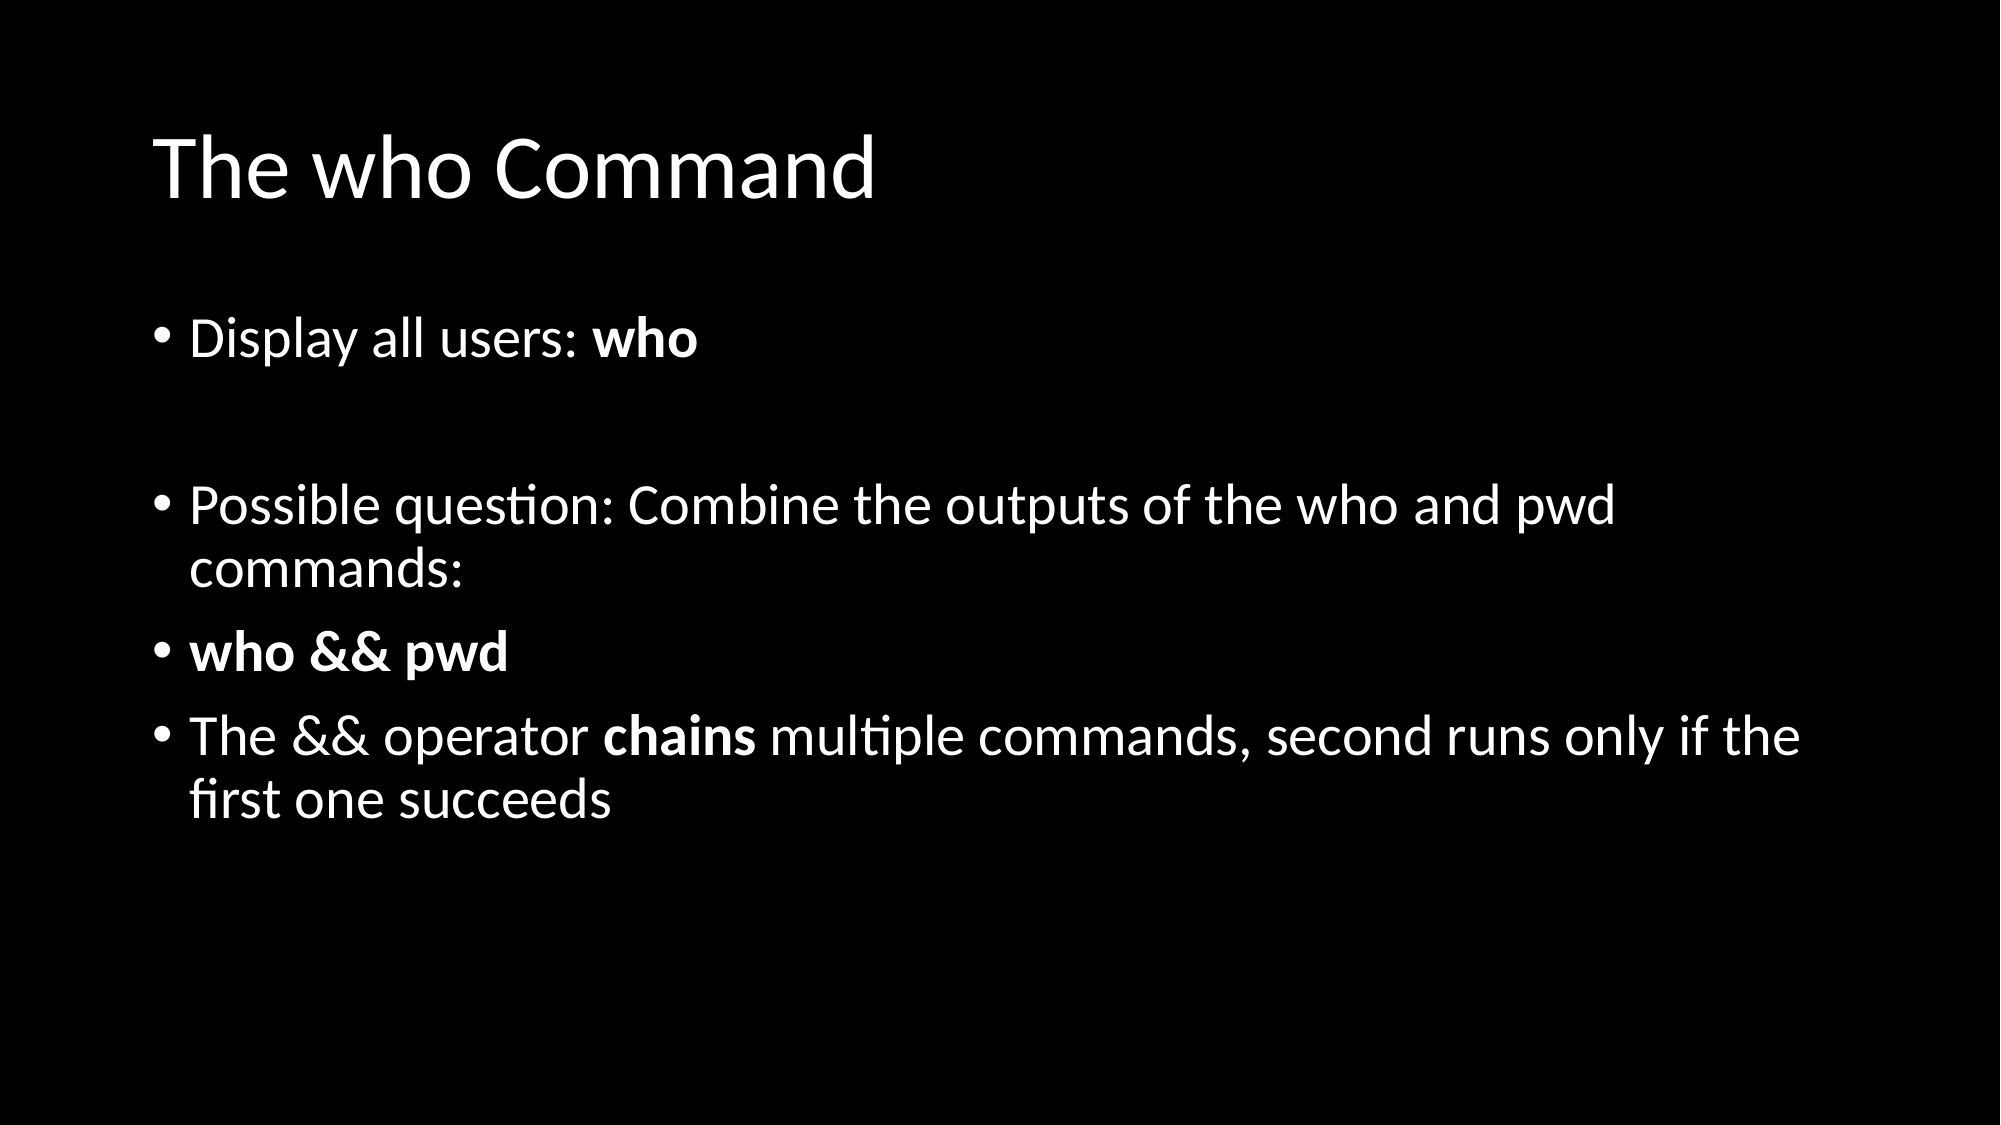

# The who Command
Display all users: who

Possible question: Combine the outputs of the who and pwd commands:
who && pwd
The && operator chains multiple commands, second runs only if the first one succeeds